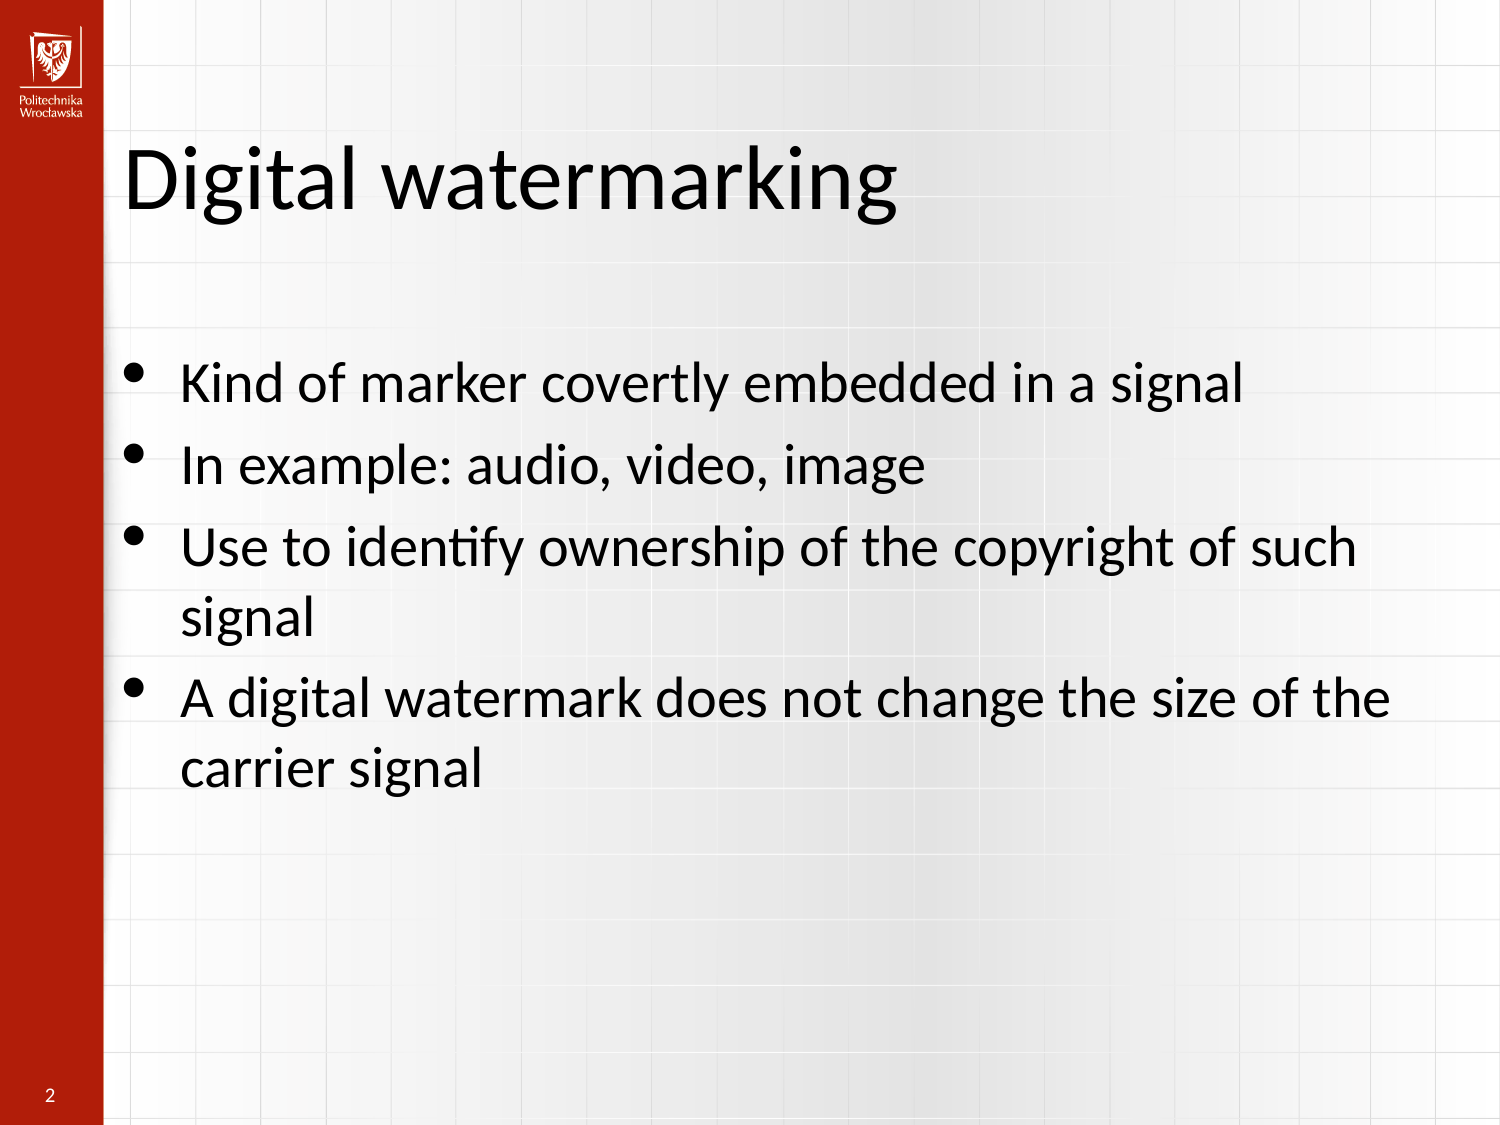

Digital watermarking

Kind of marker covertly embedded in a signal
In example: audio, video, image
Use to identify ownership of the copyright of such signal
A digital watermark does not change the size of the carrier signal